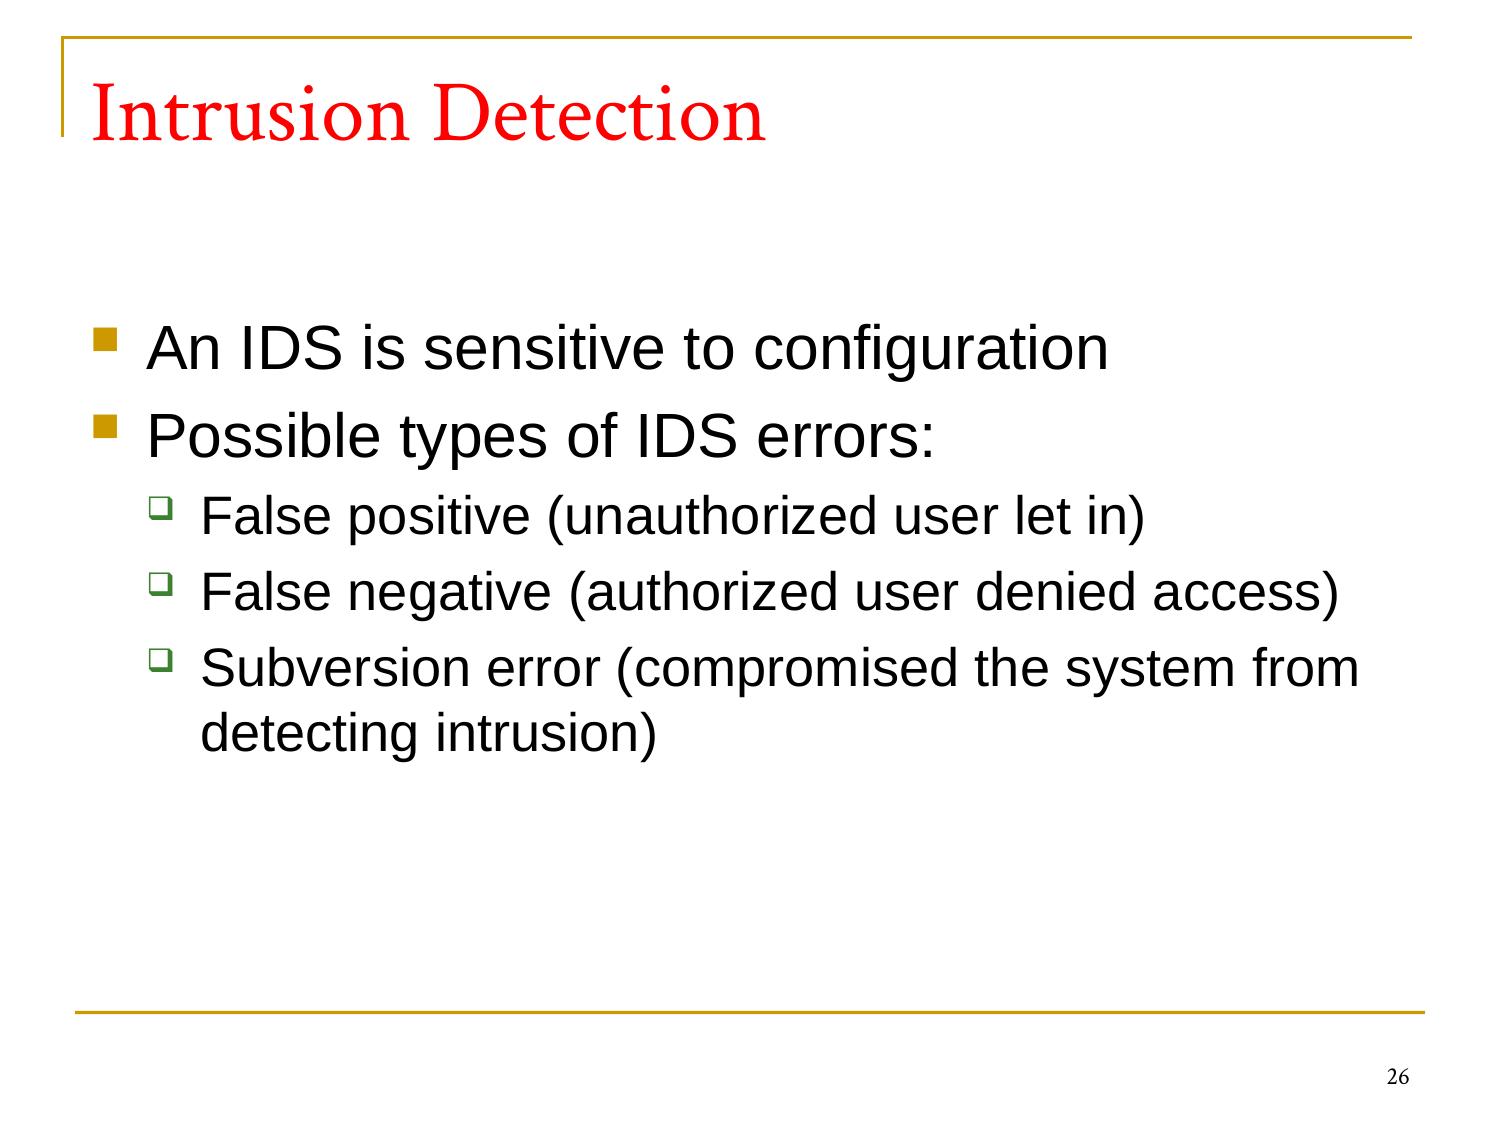

# Intrusion Detection
An IDS is sensitive to configuration
Possible types of IDS errors:
False positive (unauthorized user let in)
False negative (authorized user denied access)
Subversion error (compromised the system from detecting intrusion)
26